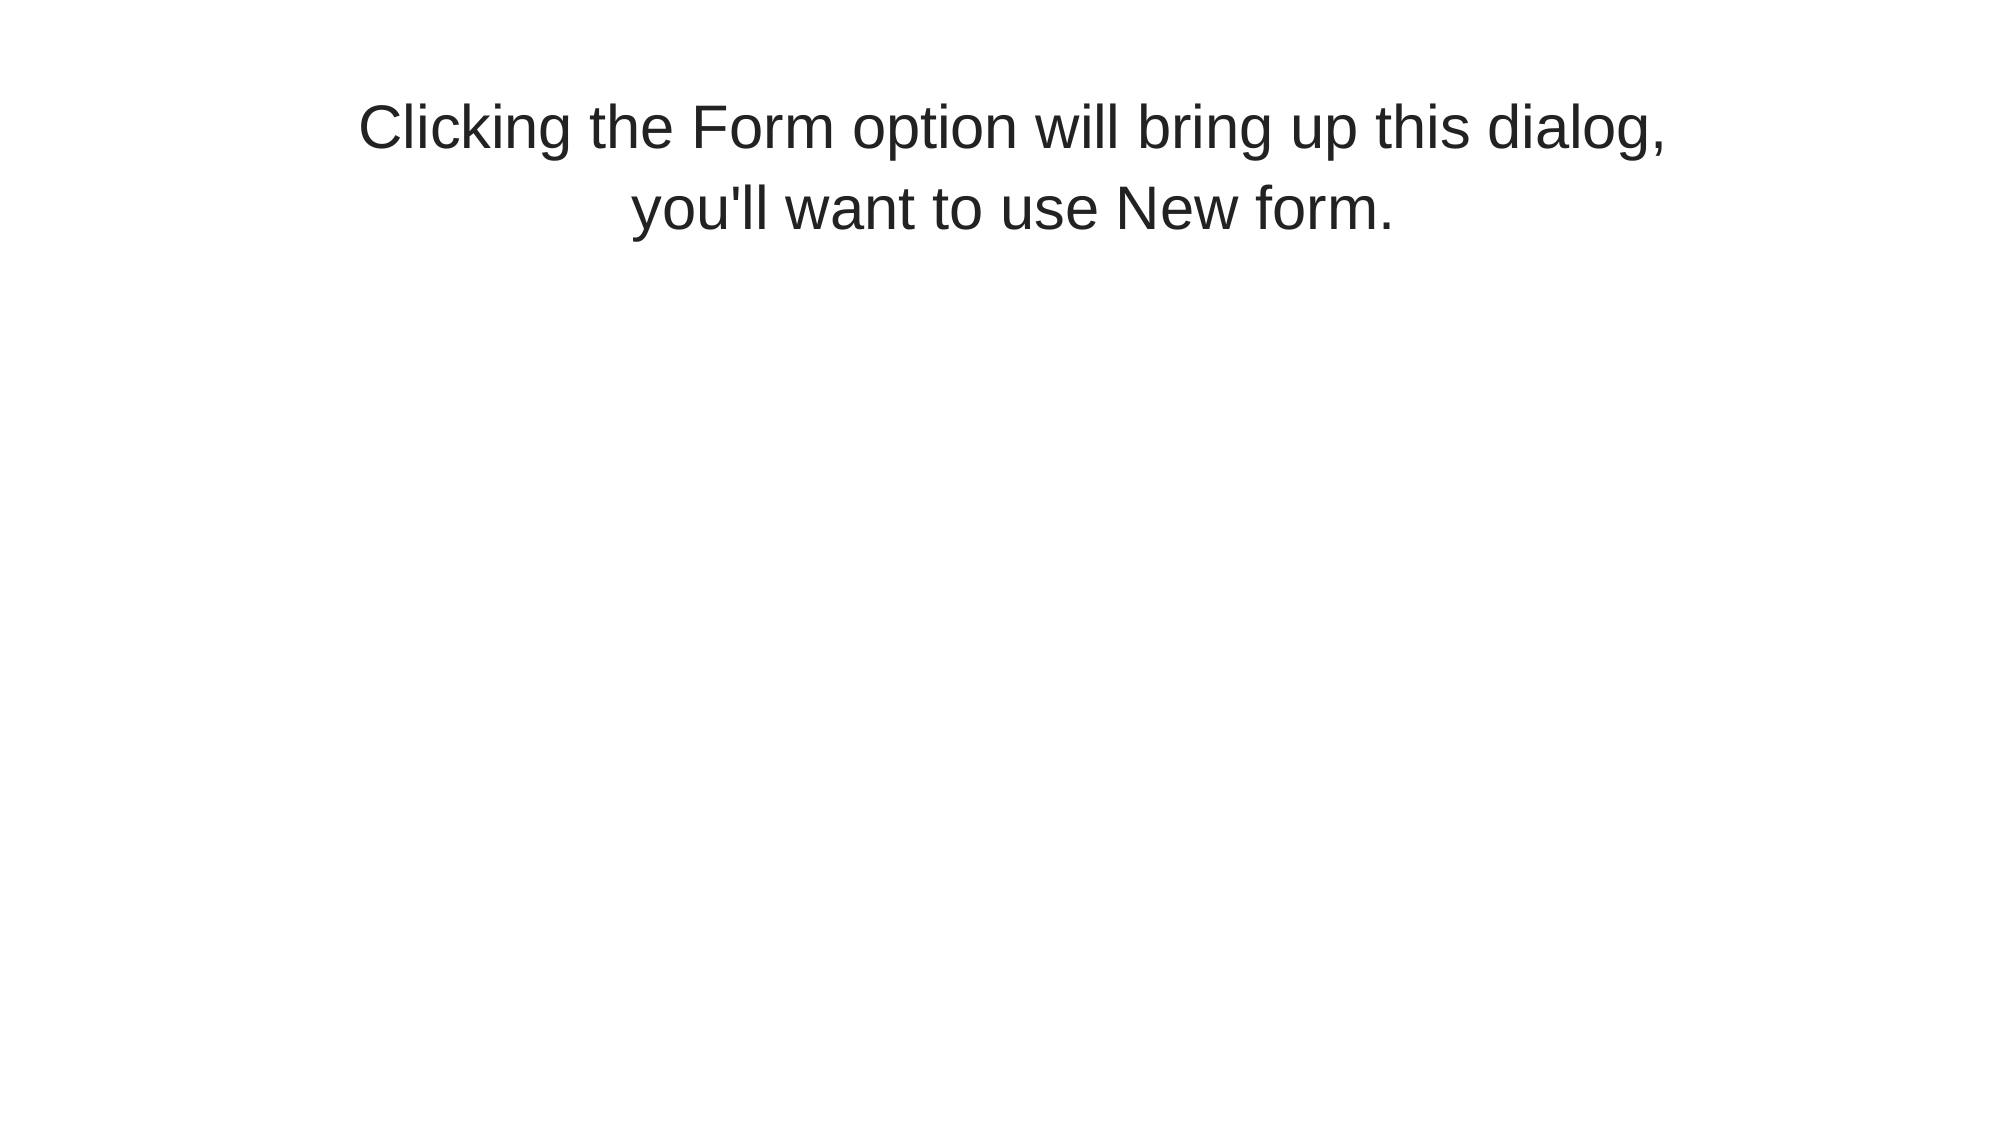

Clicking the Form option will bring up this dialog, you'll want to use New form.